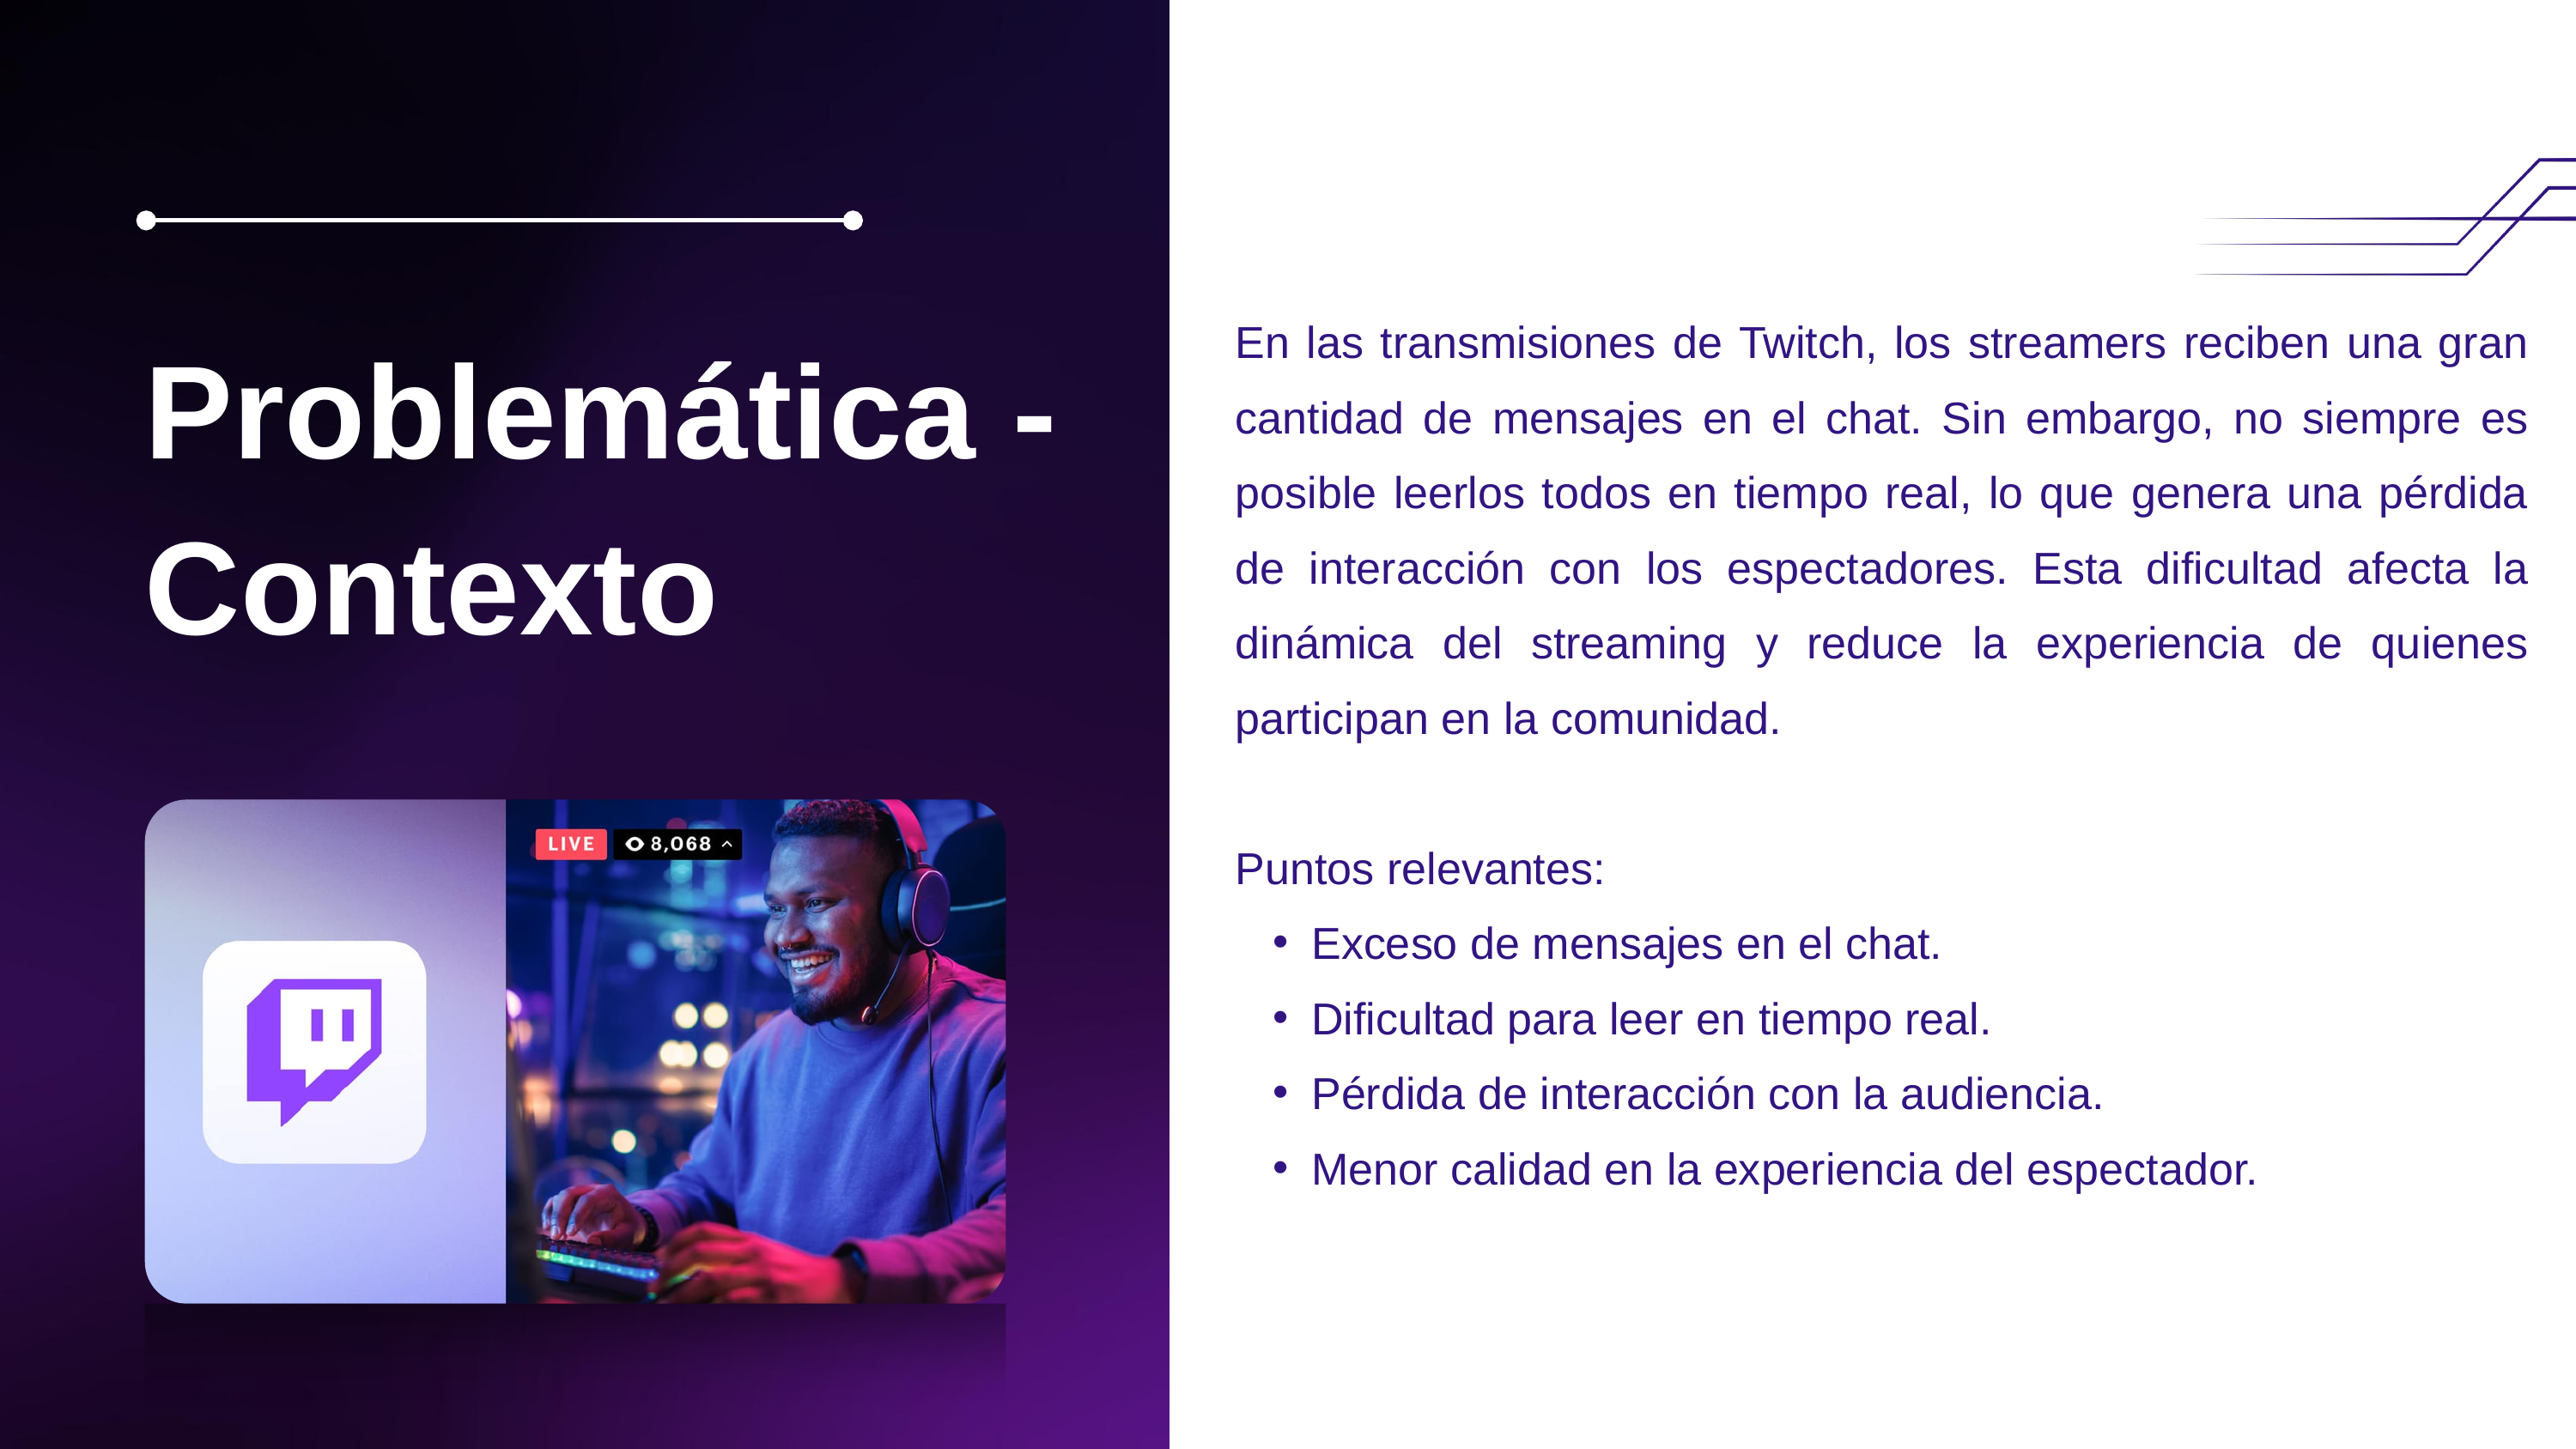

En las transmisiones de Twitch, los streamers reciben una gran cantidad de mensajes en el chat. Sin embargo, no siempre es posible leerlos todos en tiempo real, lo que genera una pérdida de interacción con los espectadores. Esta dificultad afecta la dinámica del streaming y reduce la experiencia de quienes participan en la comunidad.

Puntos relevantes:
Exceso de mensajes en el chat.
Dificultad para leer en tiempo real.
Pérdida de interacción con la audiencia.
Menor calidad en la experiencia del espectador.

Problemática - Contexto